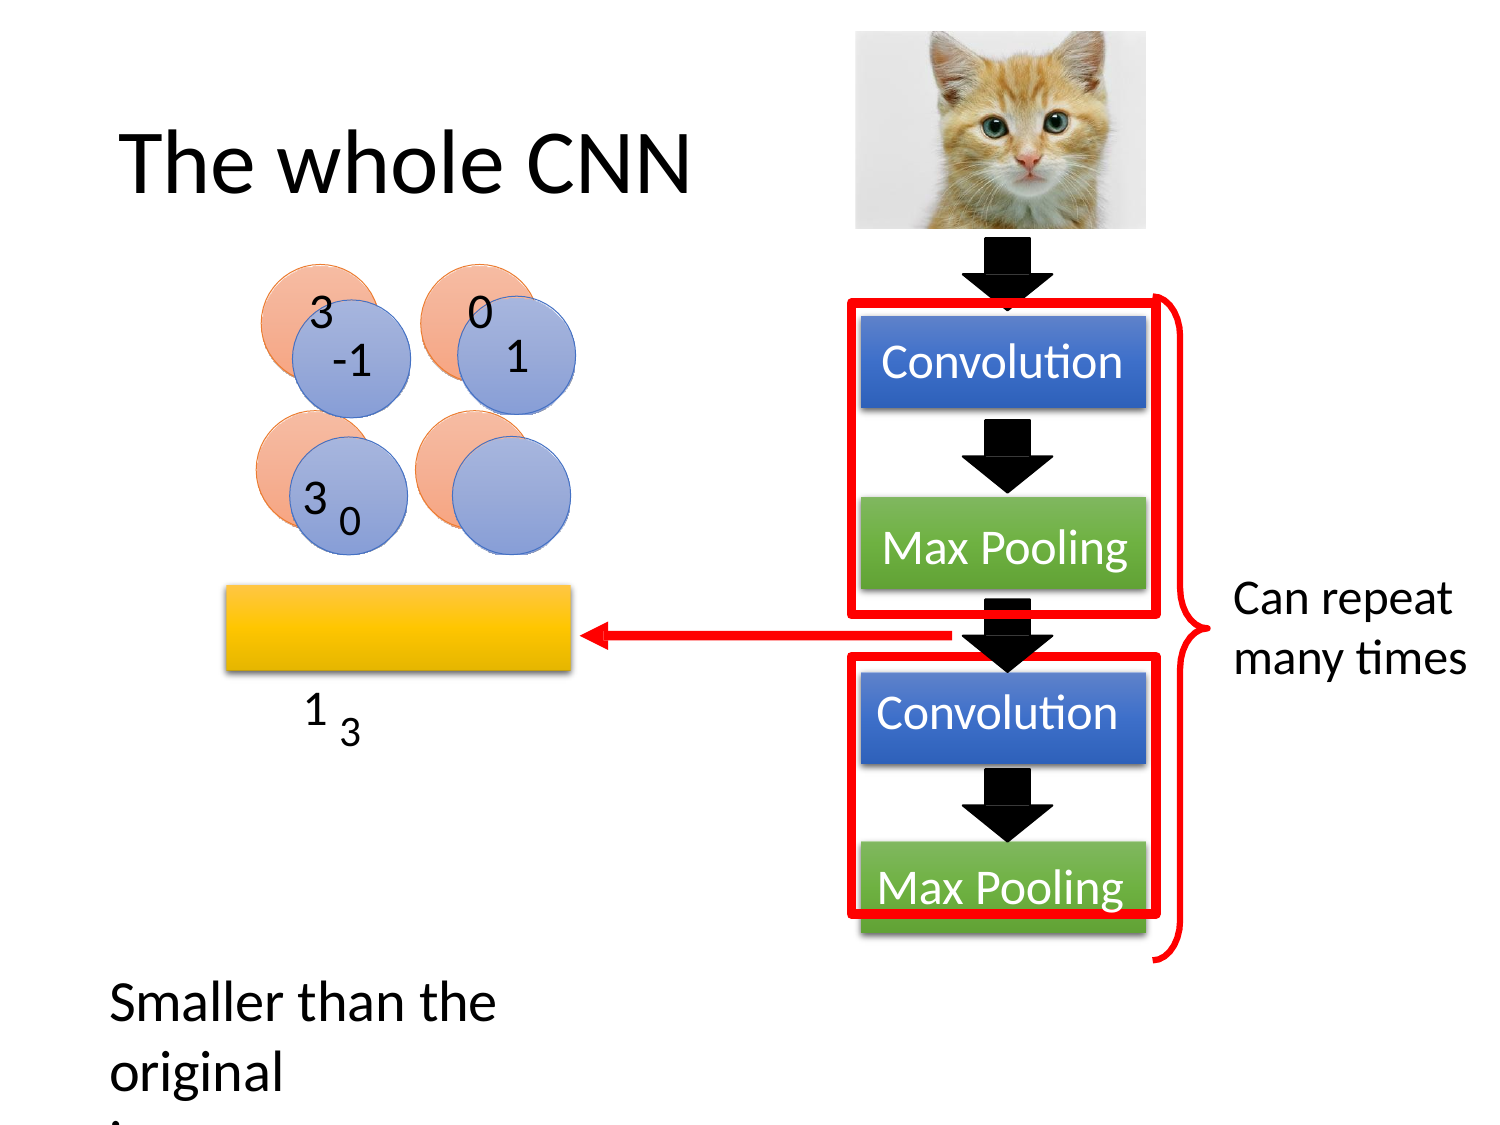

# The whole CNN

3	0
-1

3 0	1 3

A new image
Smaller than the original
image
The number of the channel
is the number of filters

1
Convolution

Max Pooling

Can repeat
many times

Convolution

Max Pooling